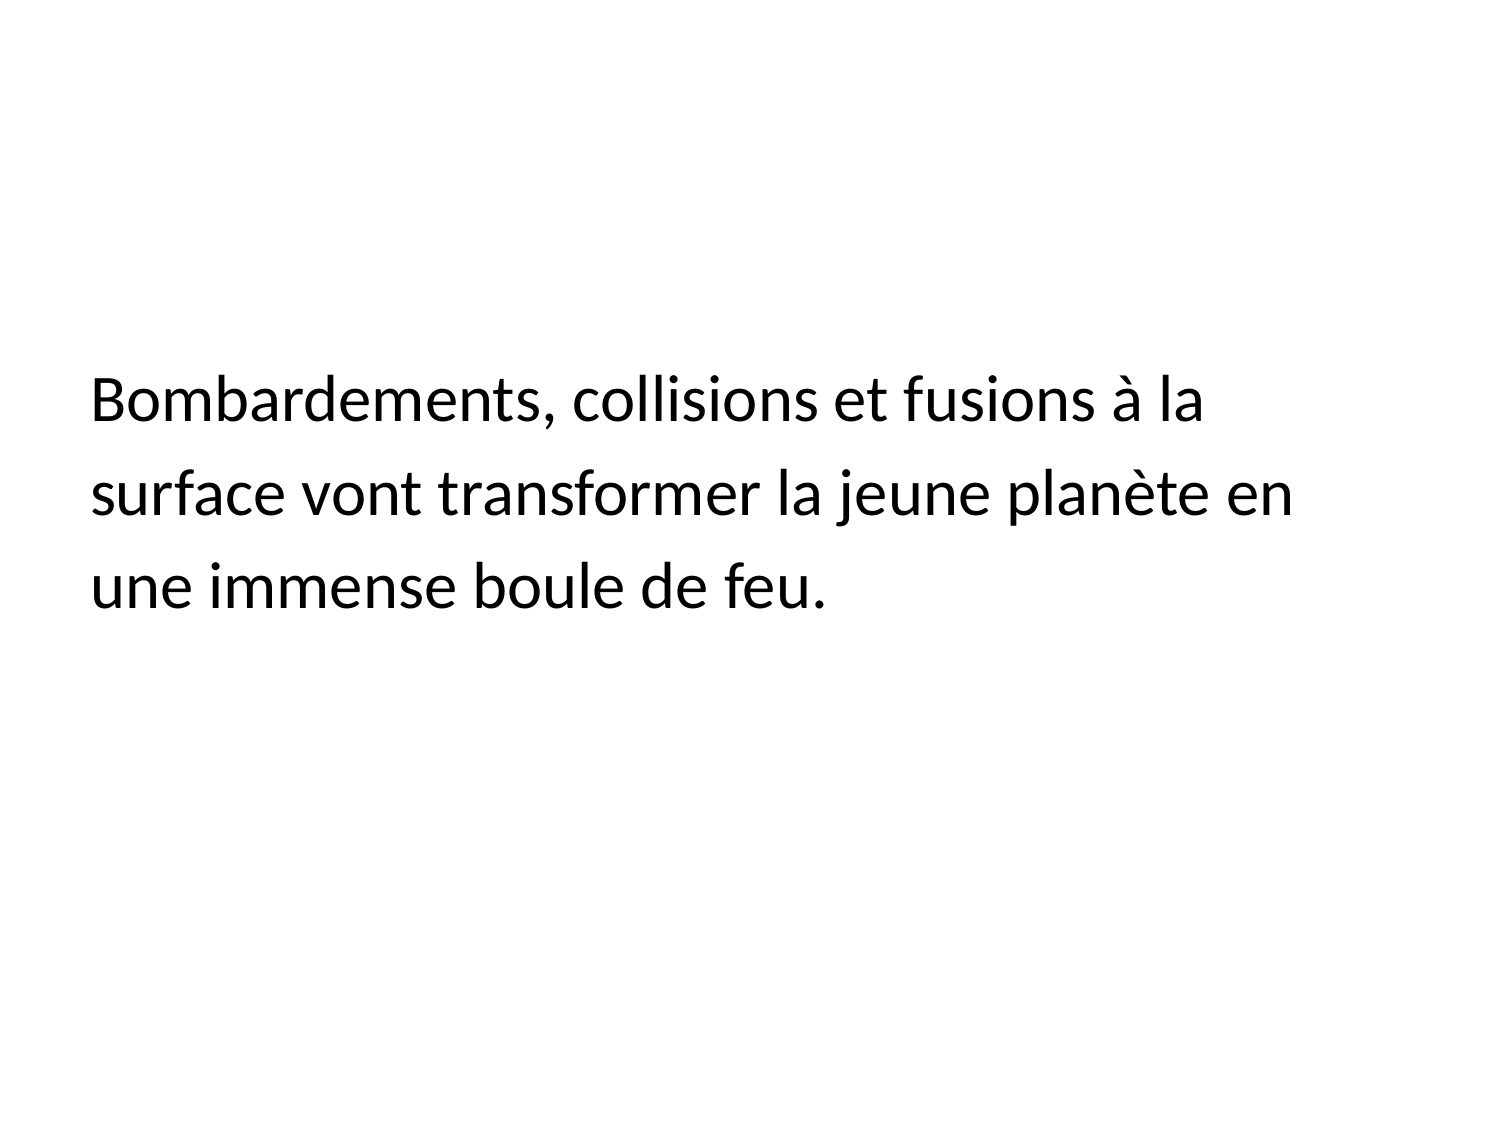

Bombardements, collisions et fusions à la
surface vont transformer la jeune planète en
une immense boule de feu.